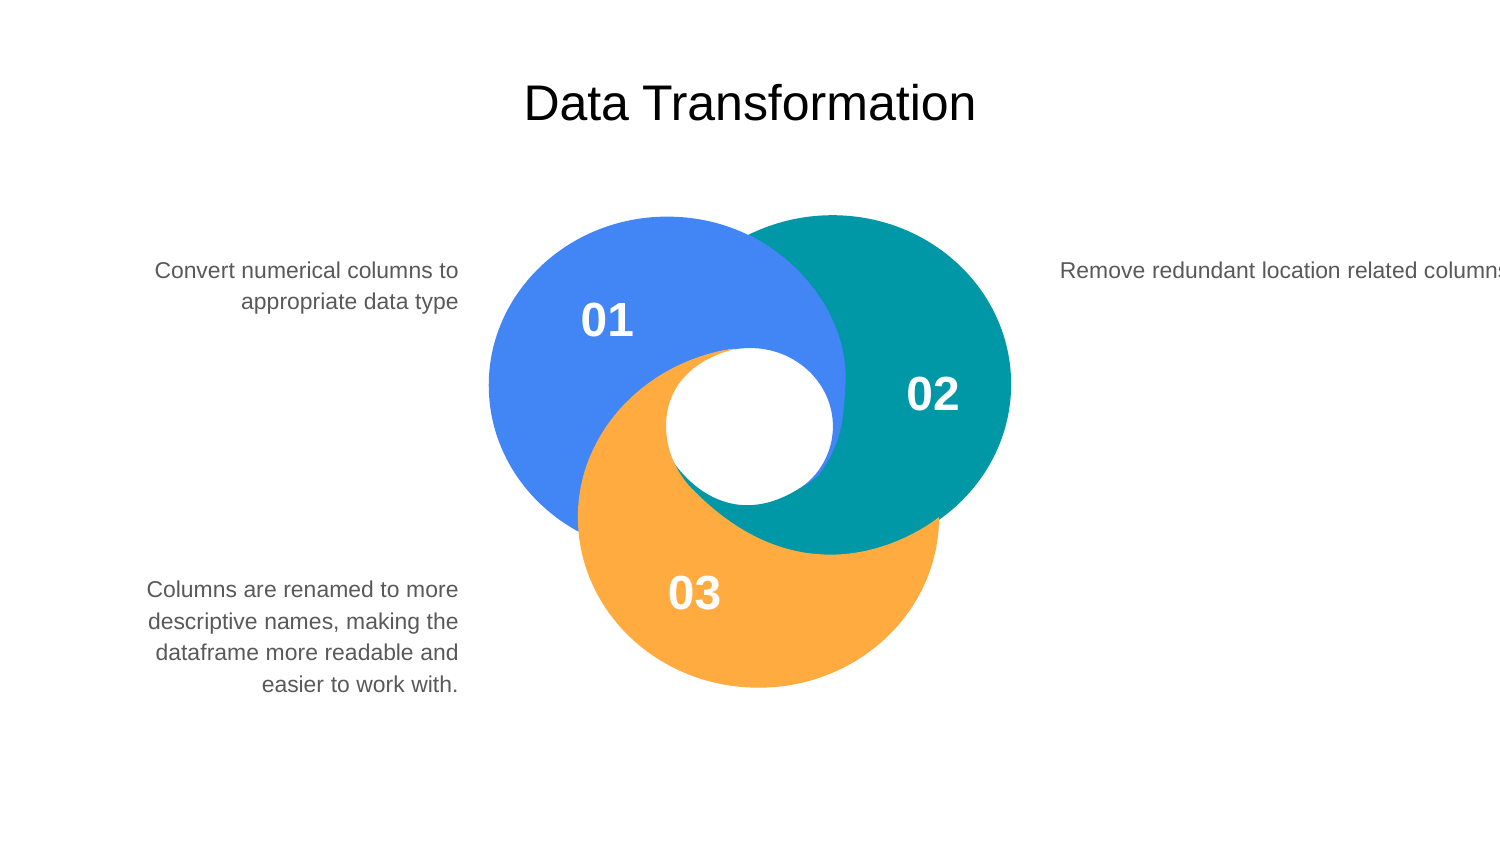

# Data Transformation
Convert numerical columns to appropriate data type
Remove redundant location related columns.
Columns are renamed to more descriptive names, making the dataframe more readable and easier to work with.